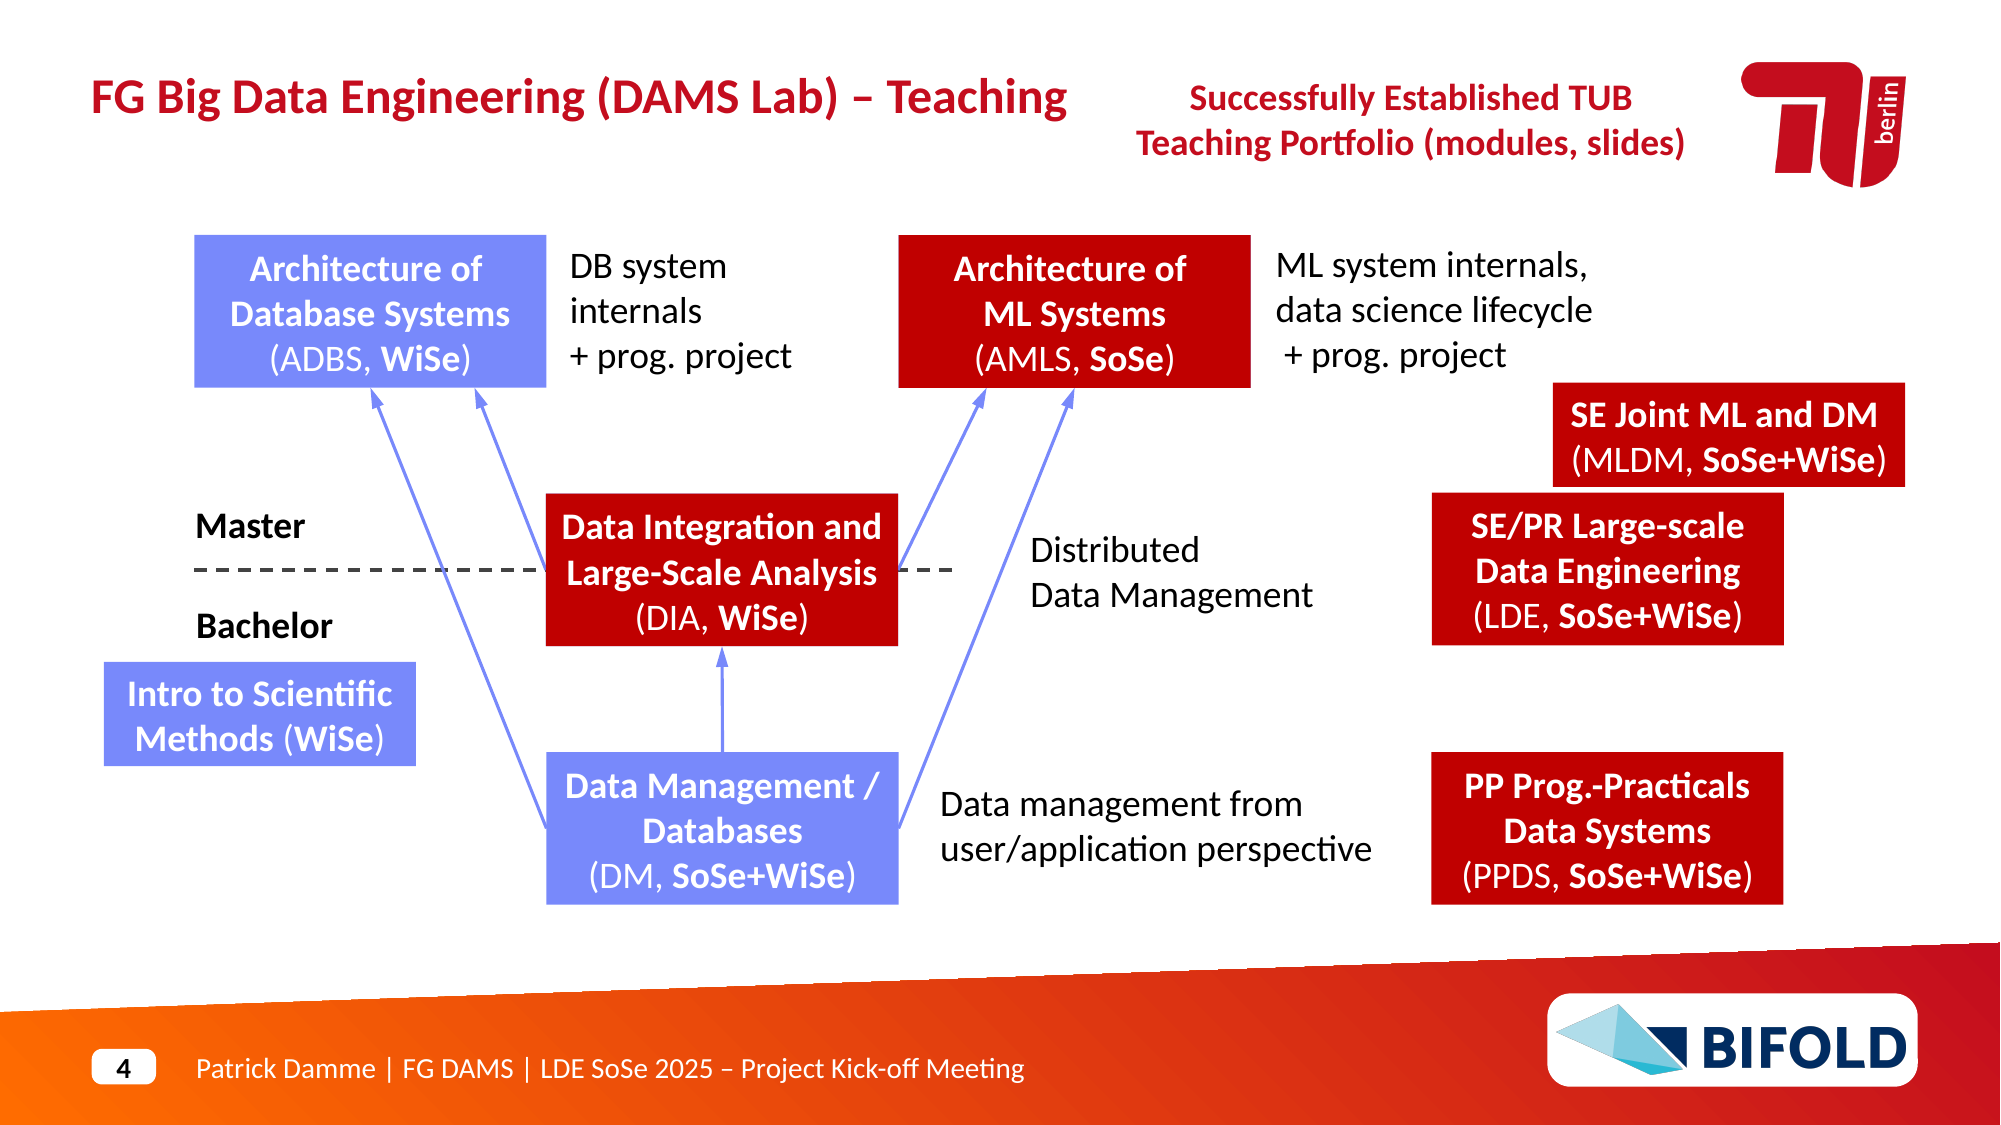

FG Big Data Engineering (DAMS Lab) – Teaching
Successfully Established TUB Teaching Portfolio (modules, slides)
ML system internals,
data science lifecycle
 + prog. project
DB system internals
+ prog. project
Architecture of
Database Systems
(ADBS, WiSe)
Architecture of
ML Systems
(AMLS, SoSe)
Architecture of
ML Systems
(AMLS, SoSe)
SE Joint ML and DM  (MLDM, SoSe+WiSe)
SE/PR Large-scale Data Engineering
(LDE, SoSe+WiSe)
Master
Data Integration and Large-Scale Analysis
(DIA, WiSe)
Data Integration and Large-Scale Analysis
(DIA, WiSe)
Distributed
Data Management
Bachelor
Intro to Scientific Methods (WiSe)
Data Management / Databases
(DM, SoSe+WiSe)
PP Prog.-Practicals Data Systems
(PPDS, SoSe+WiSe)
Data management from user/application perspective